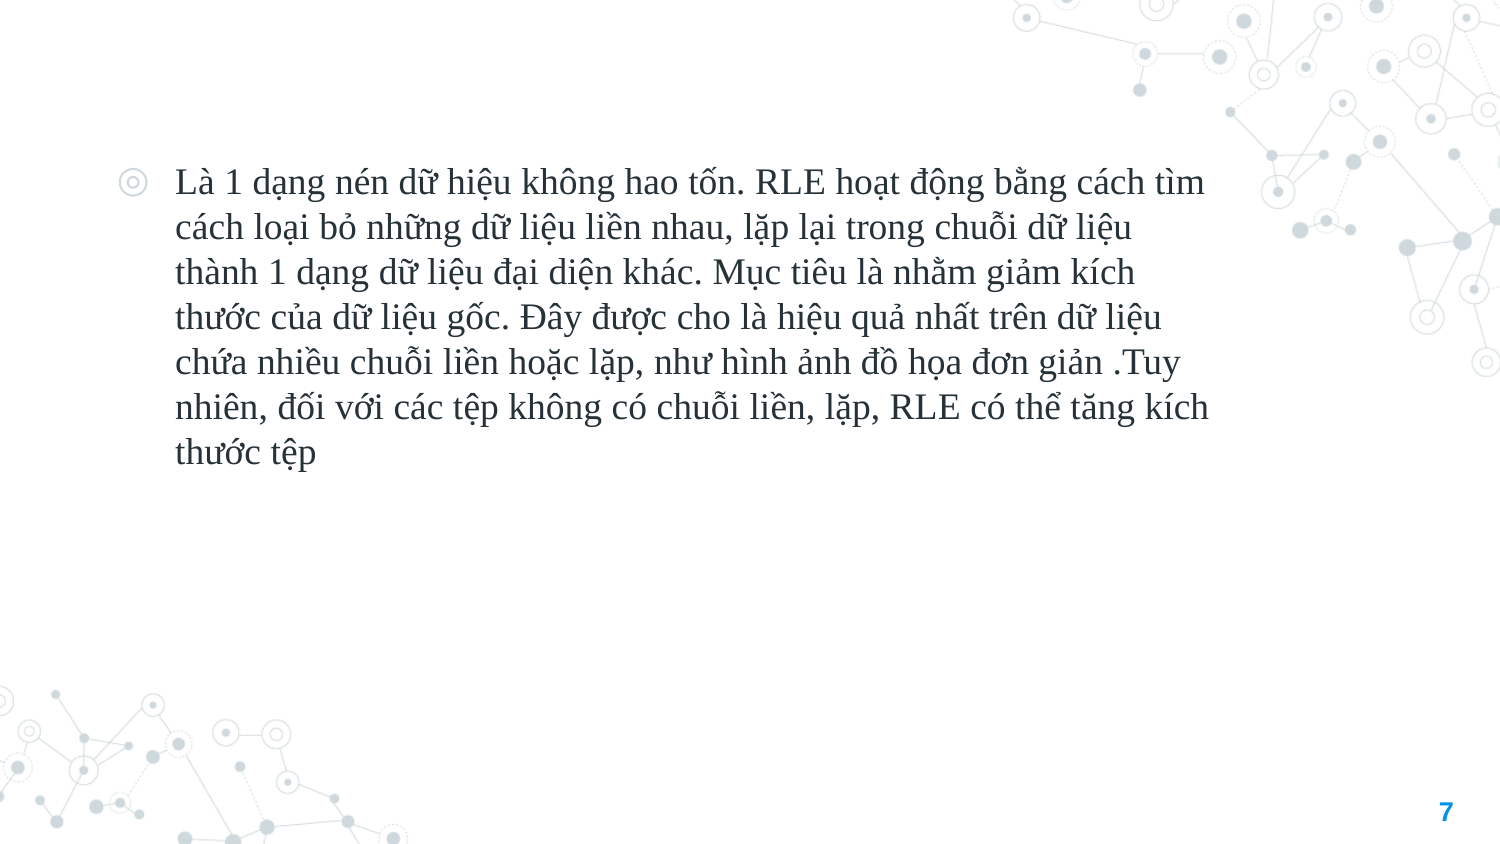

Là 1 dạng nén dữ hiệu không hao tốn. RLE hoạt động bằng cách tìm cách loại bỏ những dữ liệu liền nhau, lặp lại trong chuỗi dữ liệu thành 1 dạng dữ liệu đại diện khác. Mục tiêu là nhằm giảm kích thước của dữ liệu gốc. Đây được cho là hiệu quả nhất trên dữ liệu chứa nhiều chuỗi liền hoặc lặp, như hình ảnh đồ họa đơn giản .Tuy nhiên, đối với các tệp không có chuỗi liền, lặp, RLE có thể tăng kích thước tệp
7